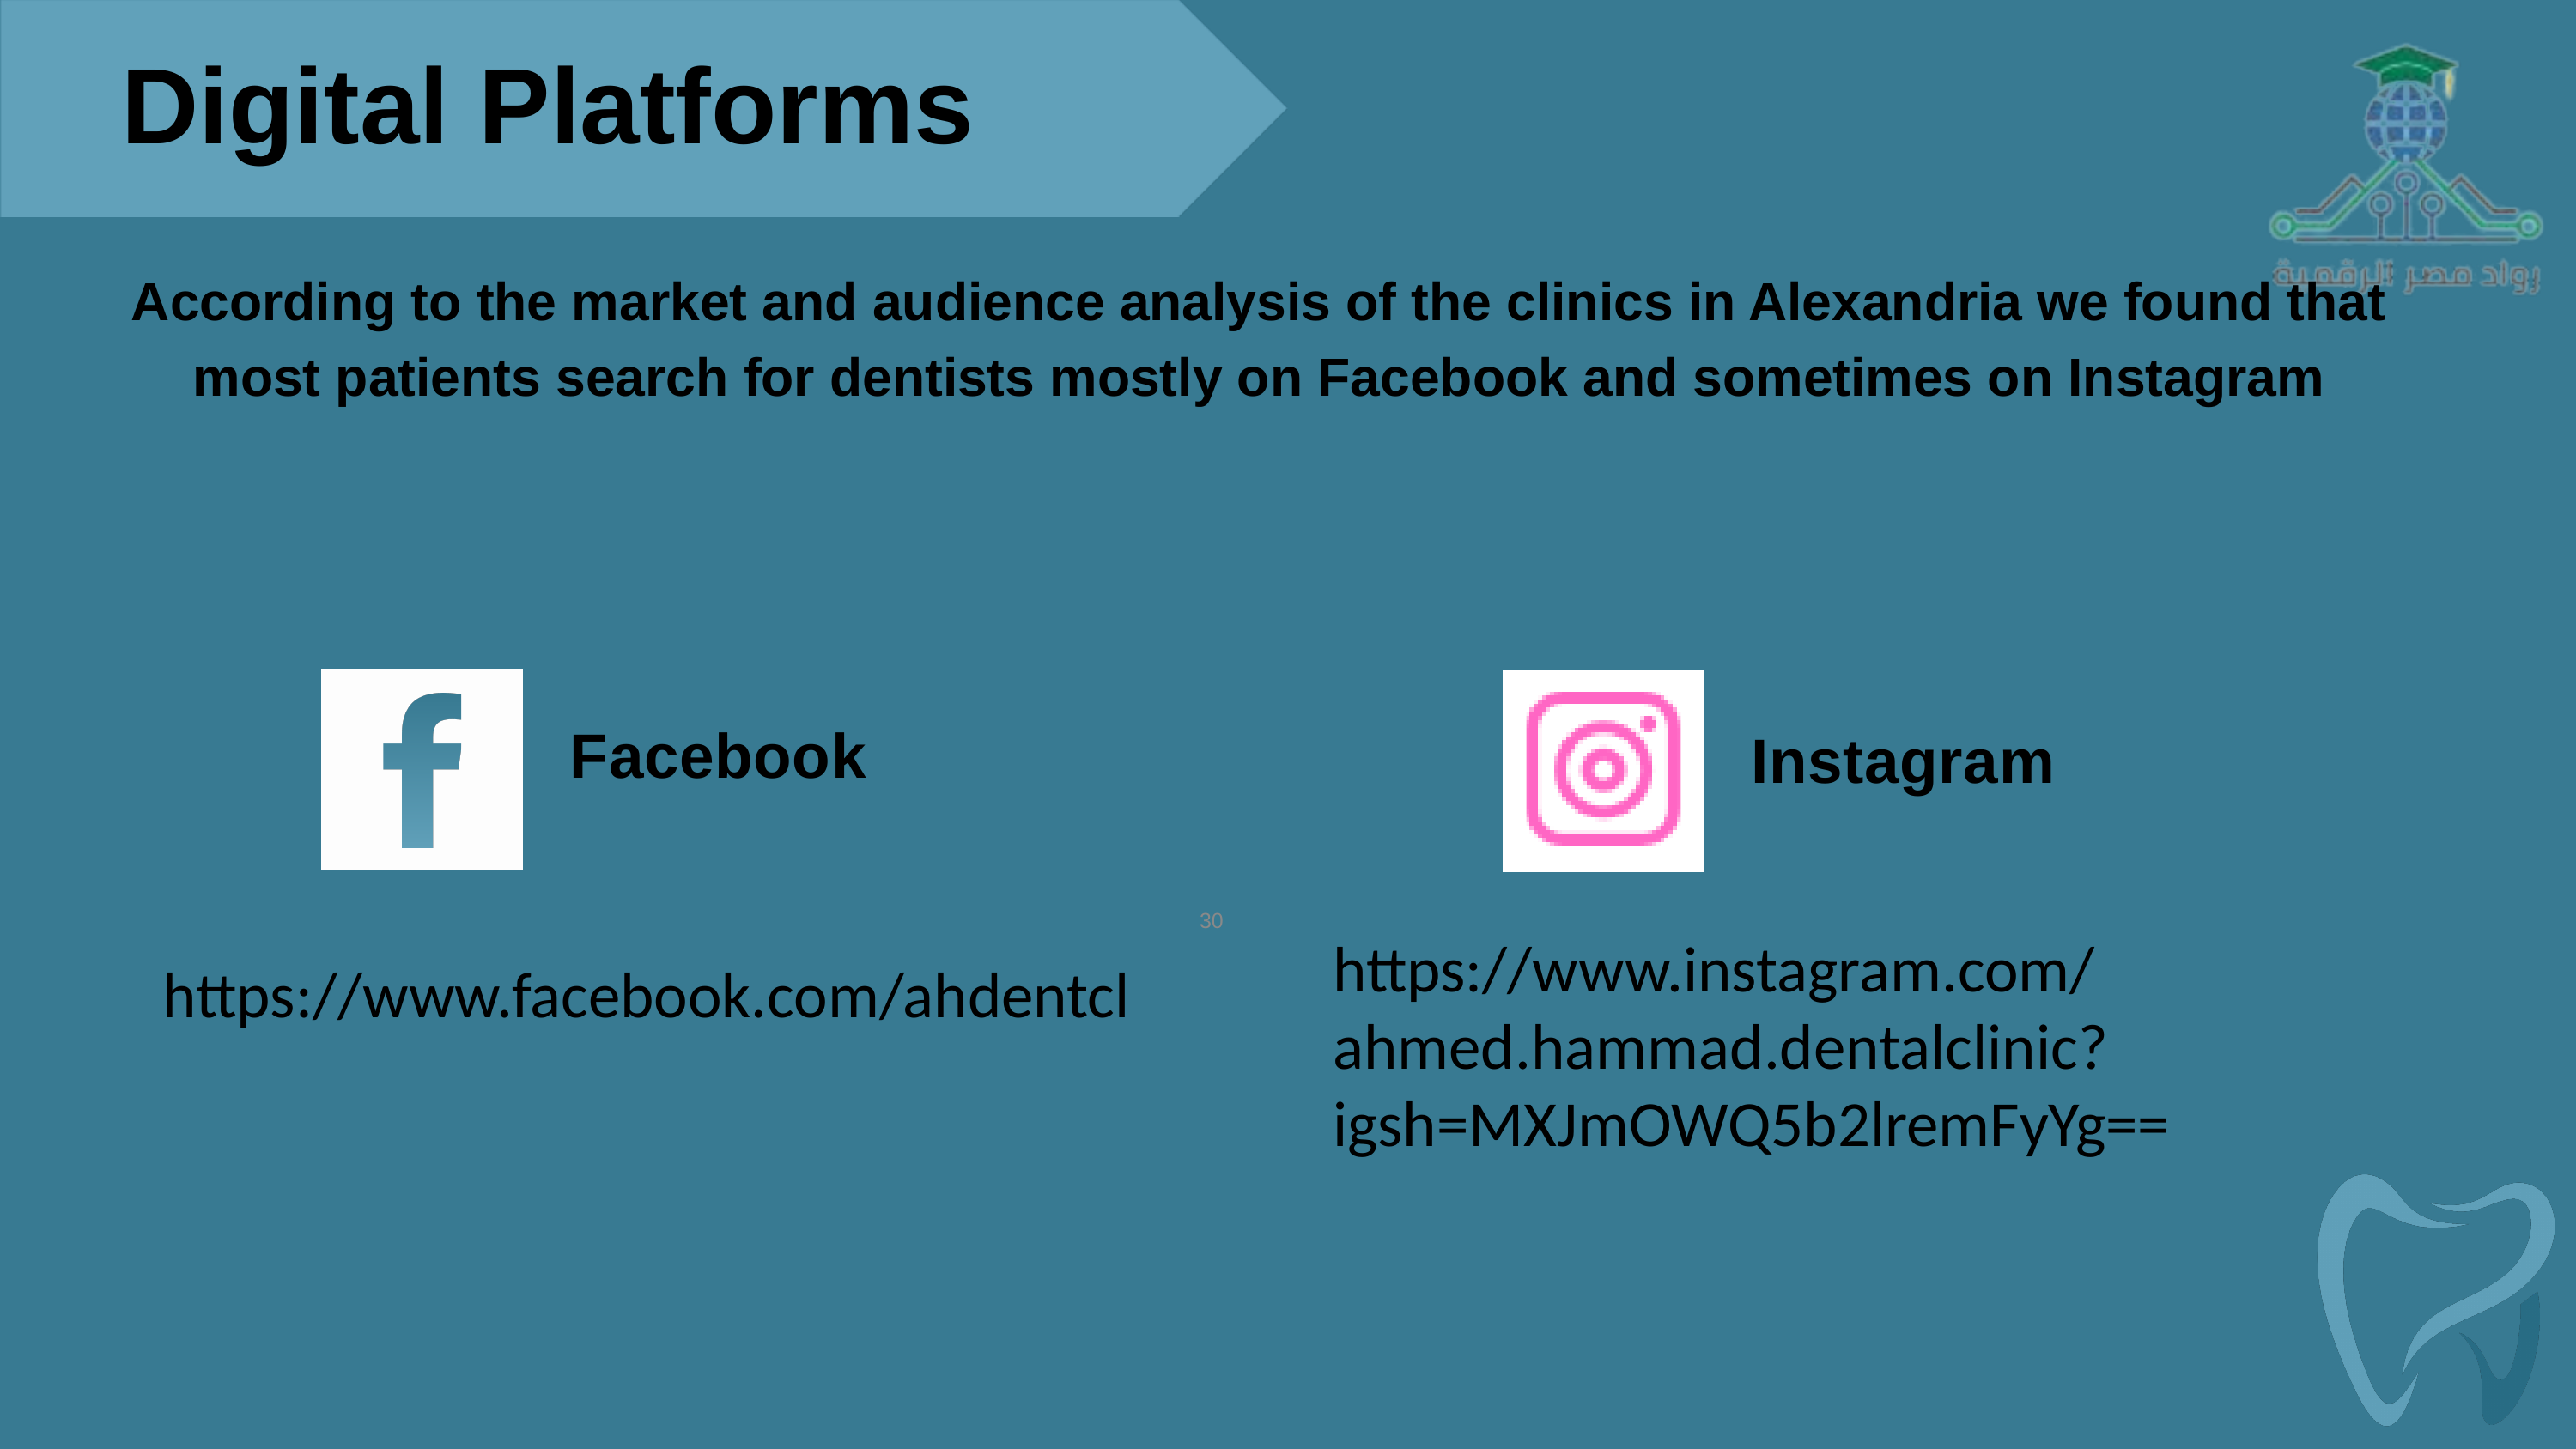

Digital Platforms

According to the market and audience analysis of the clinics in Alexandria we found that most patients search for dentists mostly on Facebook and sometimes on Instagram

Facebook

Instagram

30
https://www.instagram.com/ahmed.hammad.dentalclinic?igsh=MXJmOWQ5b2lremFyYg==
https://www.facebook.com/ahdentcl